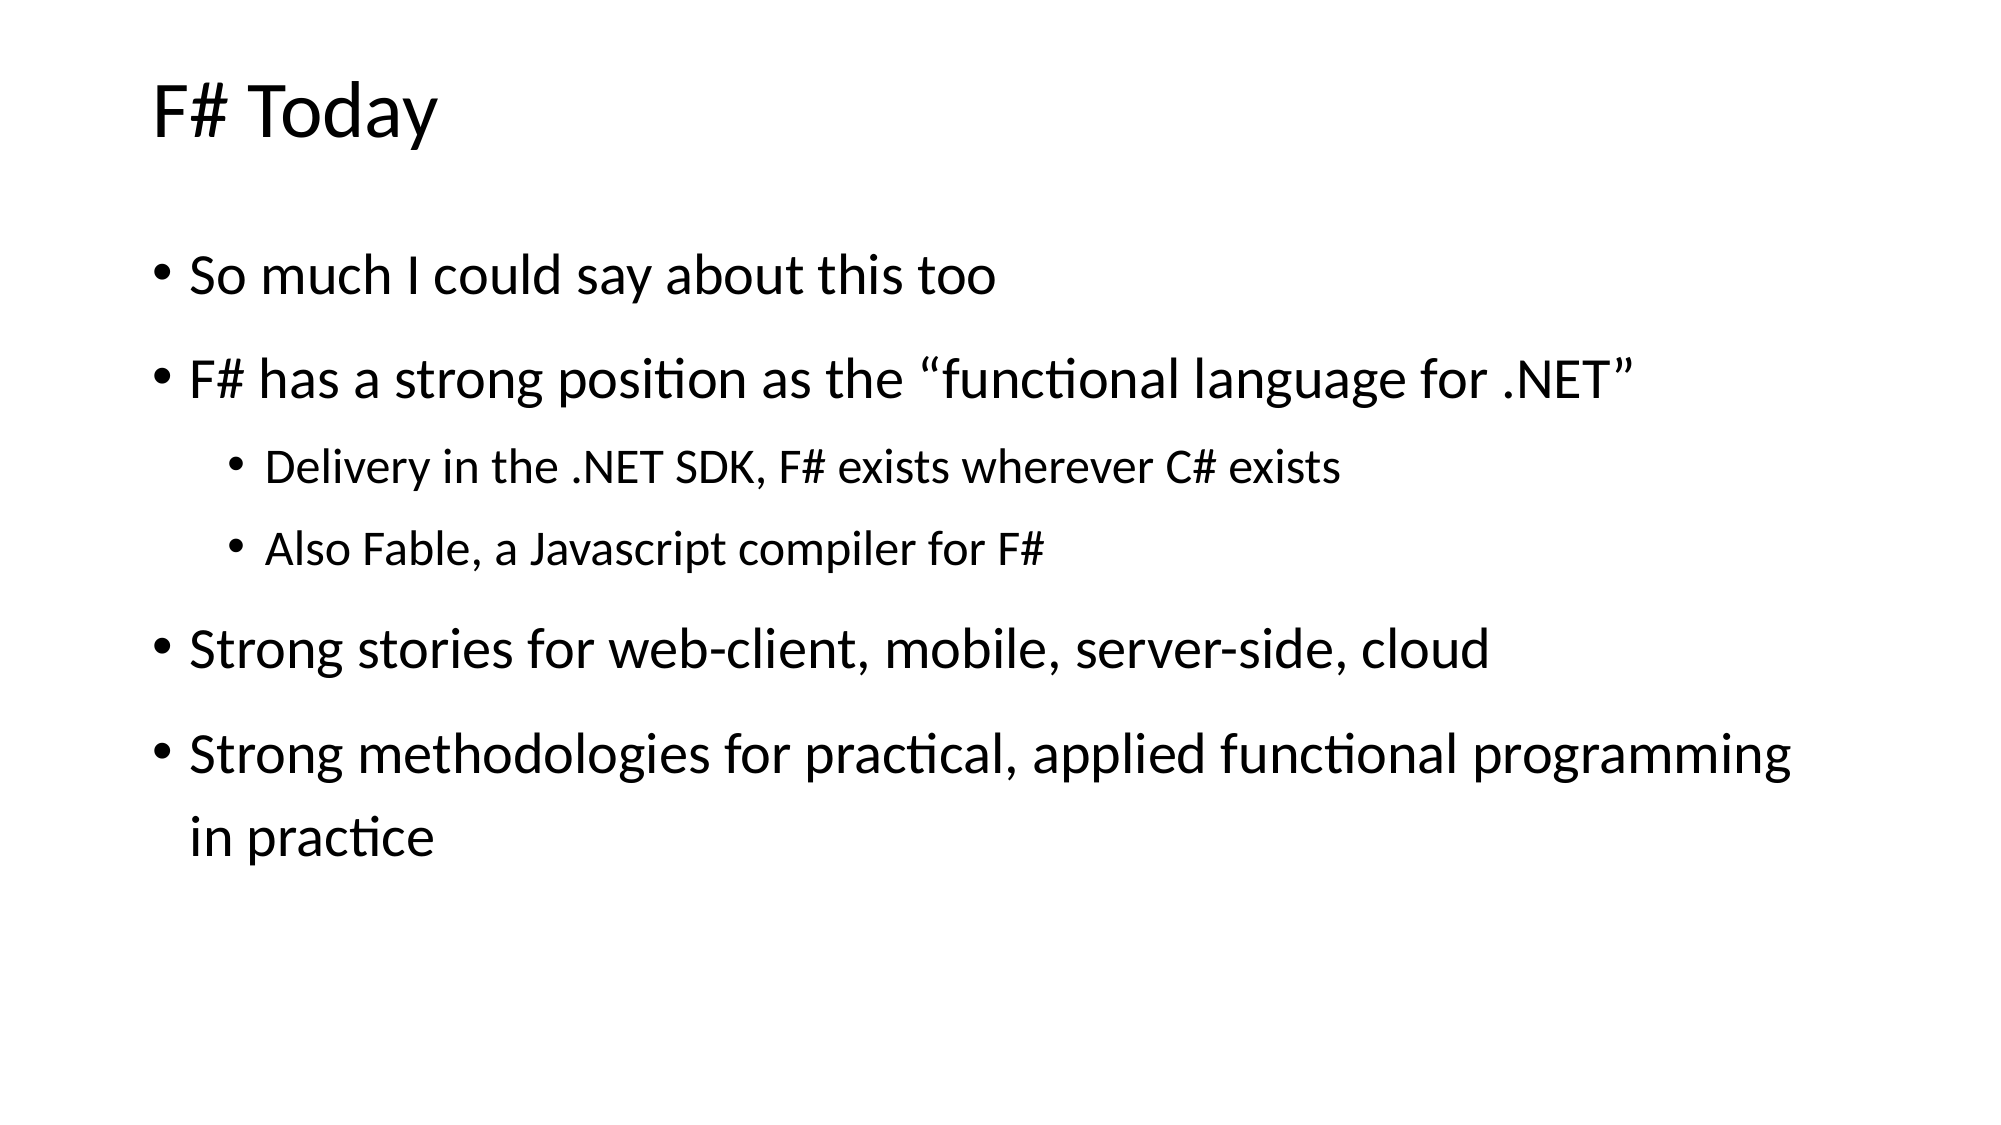

# F# Today
So much I could say about this too
F# has a strong position as the “functional language for .NET”
Delivery in the .NET SDK, F# exists wherever C# exists
Also Fable, a Javascript compiler for F#
Strong stories for web-client, mobile, server-side, cloud
Strong methodologies for practical, applied functional programming in practice